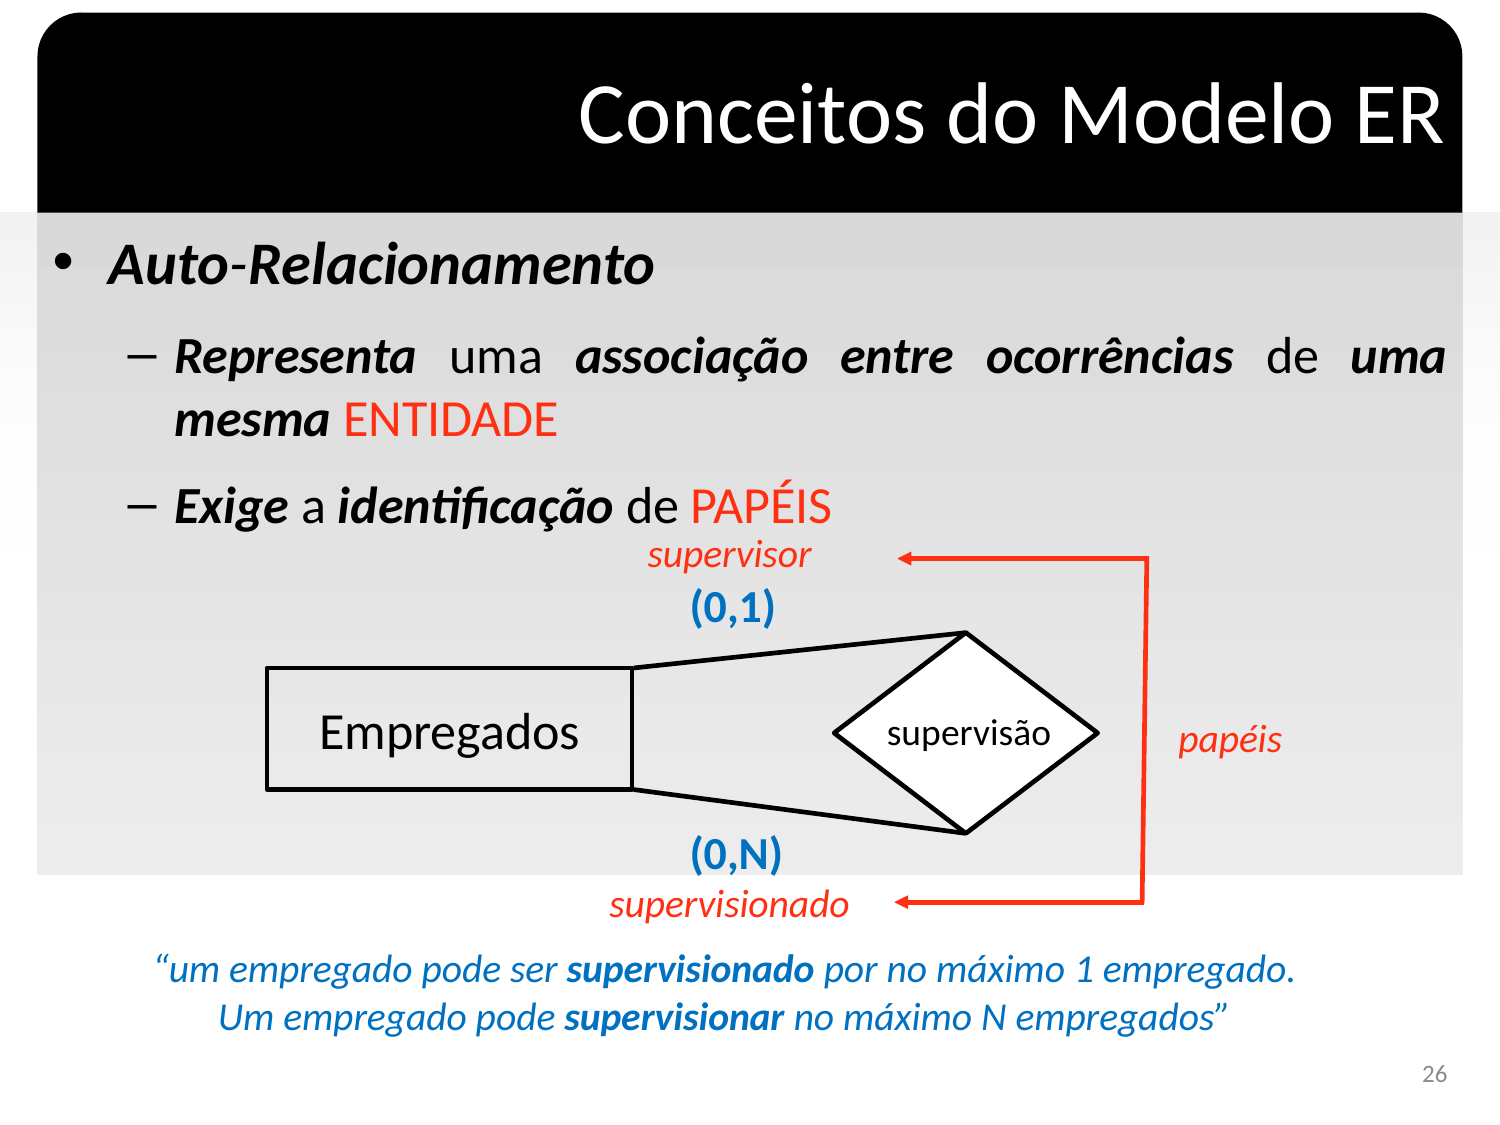

# Conceitos do Modelo ER
Auto-Relacionamento
Representa uma associação entre ocorrências de uma mesma ENTIDADE
Exige a identificação de PAPÉIS
supervisor
(0,1)

Empregados
supervisão
papéis
(0,N)
supervisionado
“um empregado pode ser supervisionado por no máximo 1 empregado.
Um empregado pode supervisionar no máximo N empregados”
26